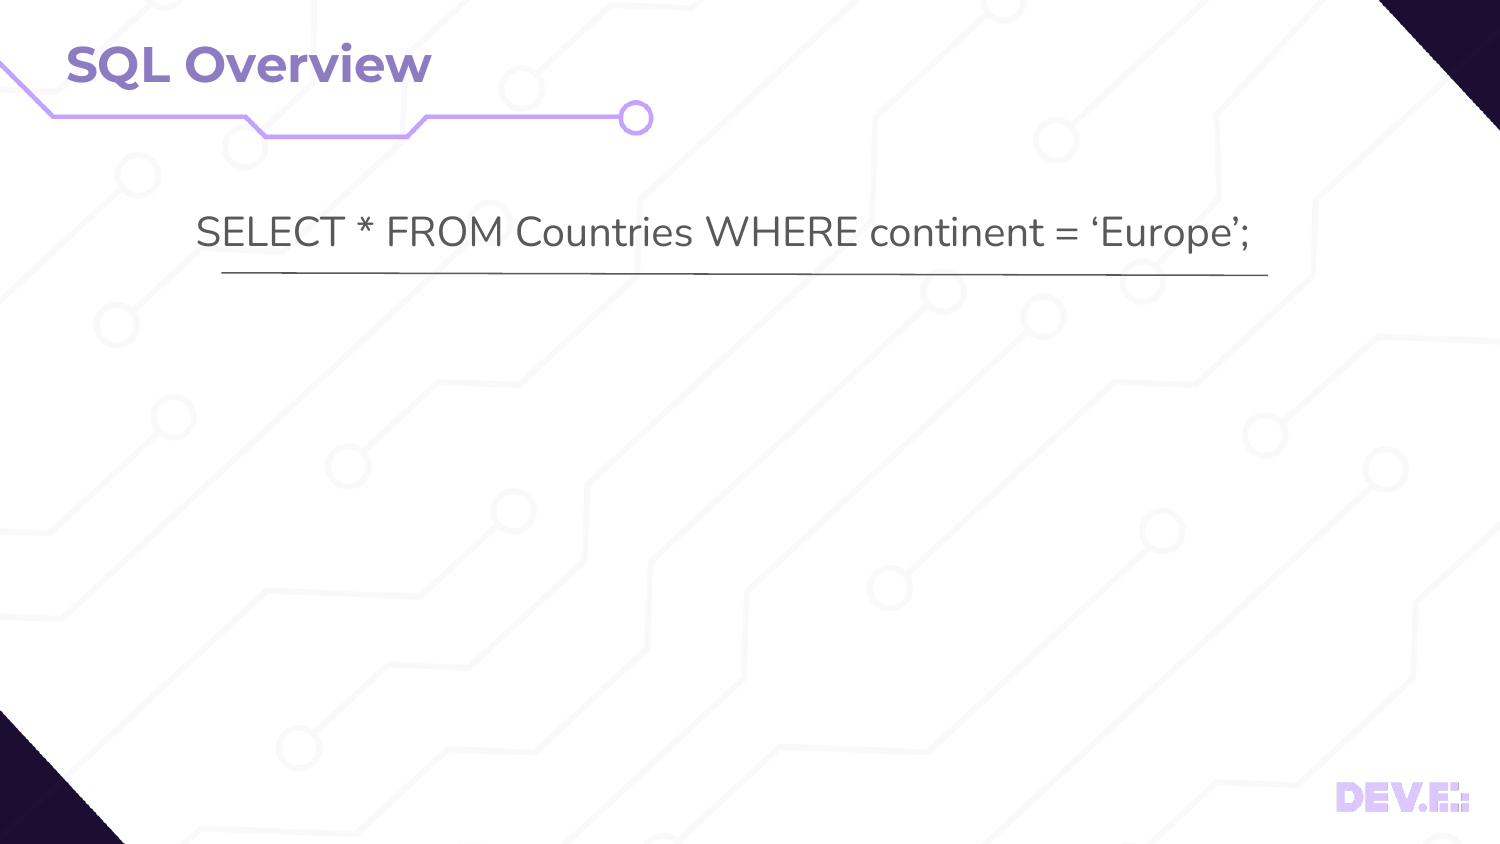

# SQL Overview
SELECT * FROM Countries WHERE continent = ‘Europe’;